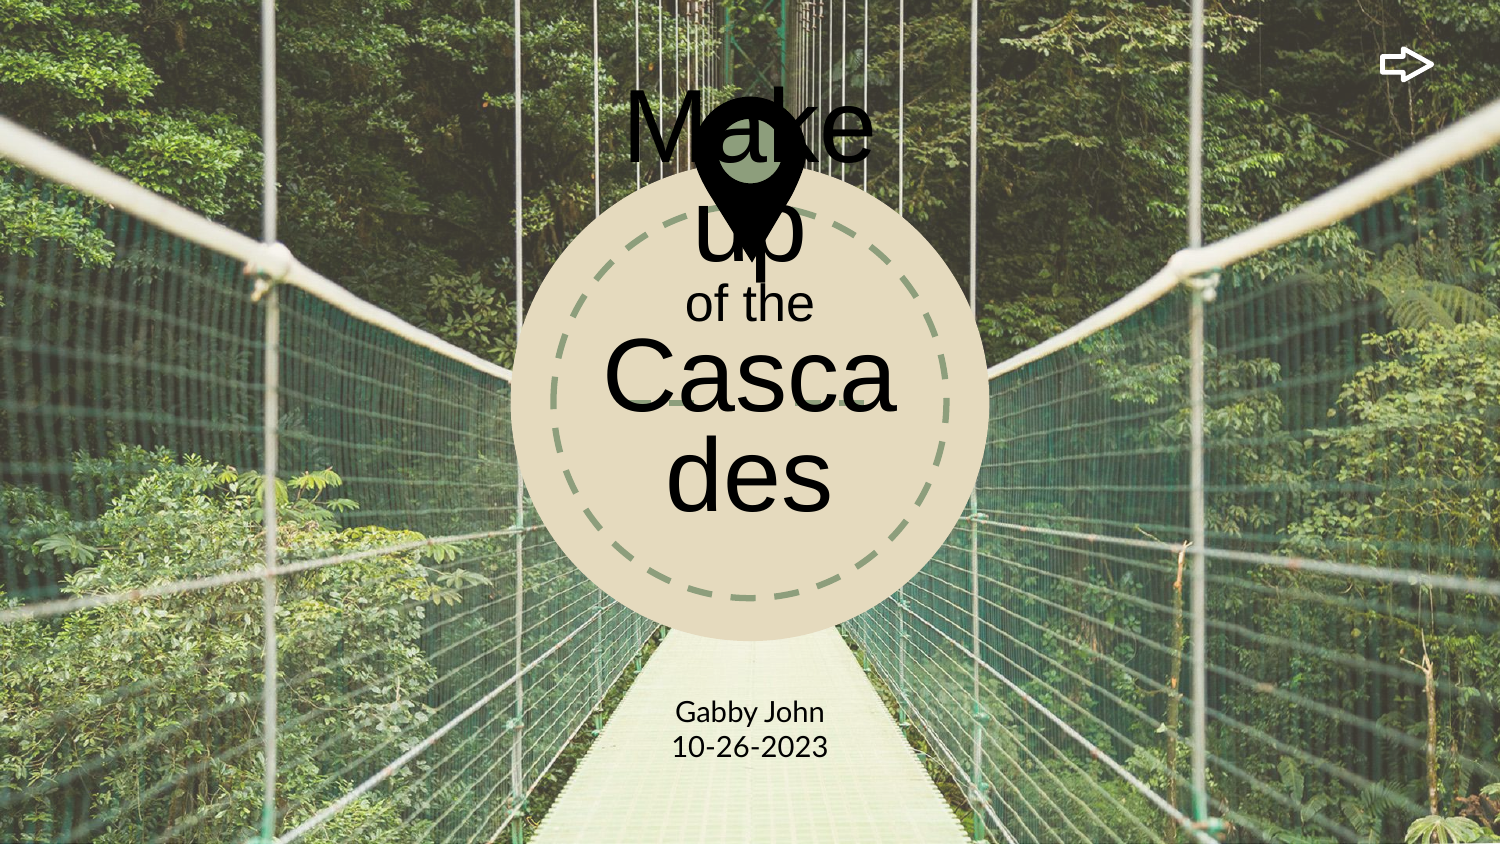

# Makeup
of the
Cascades
Gabby John
10-26-2023